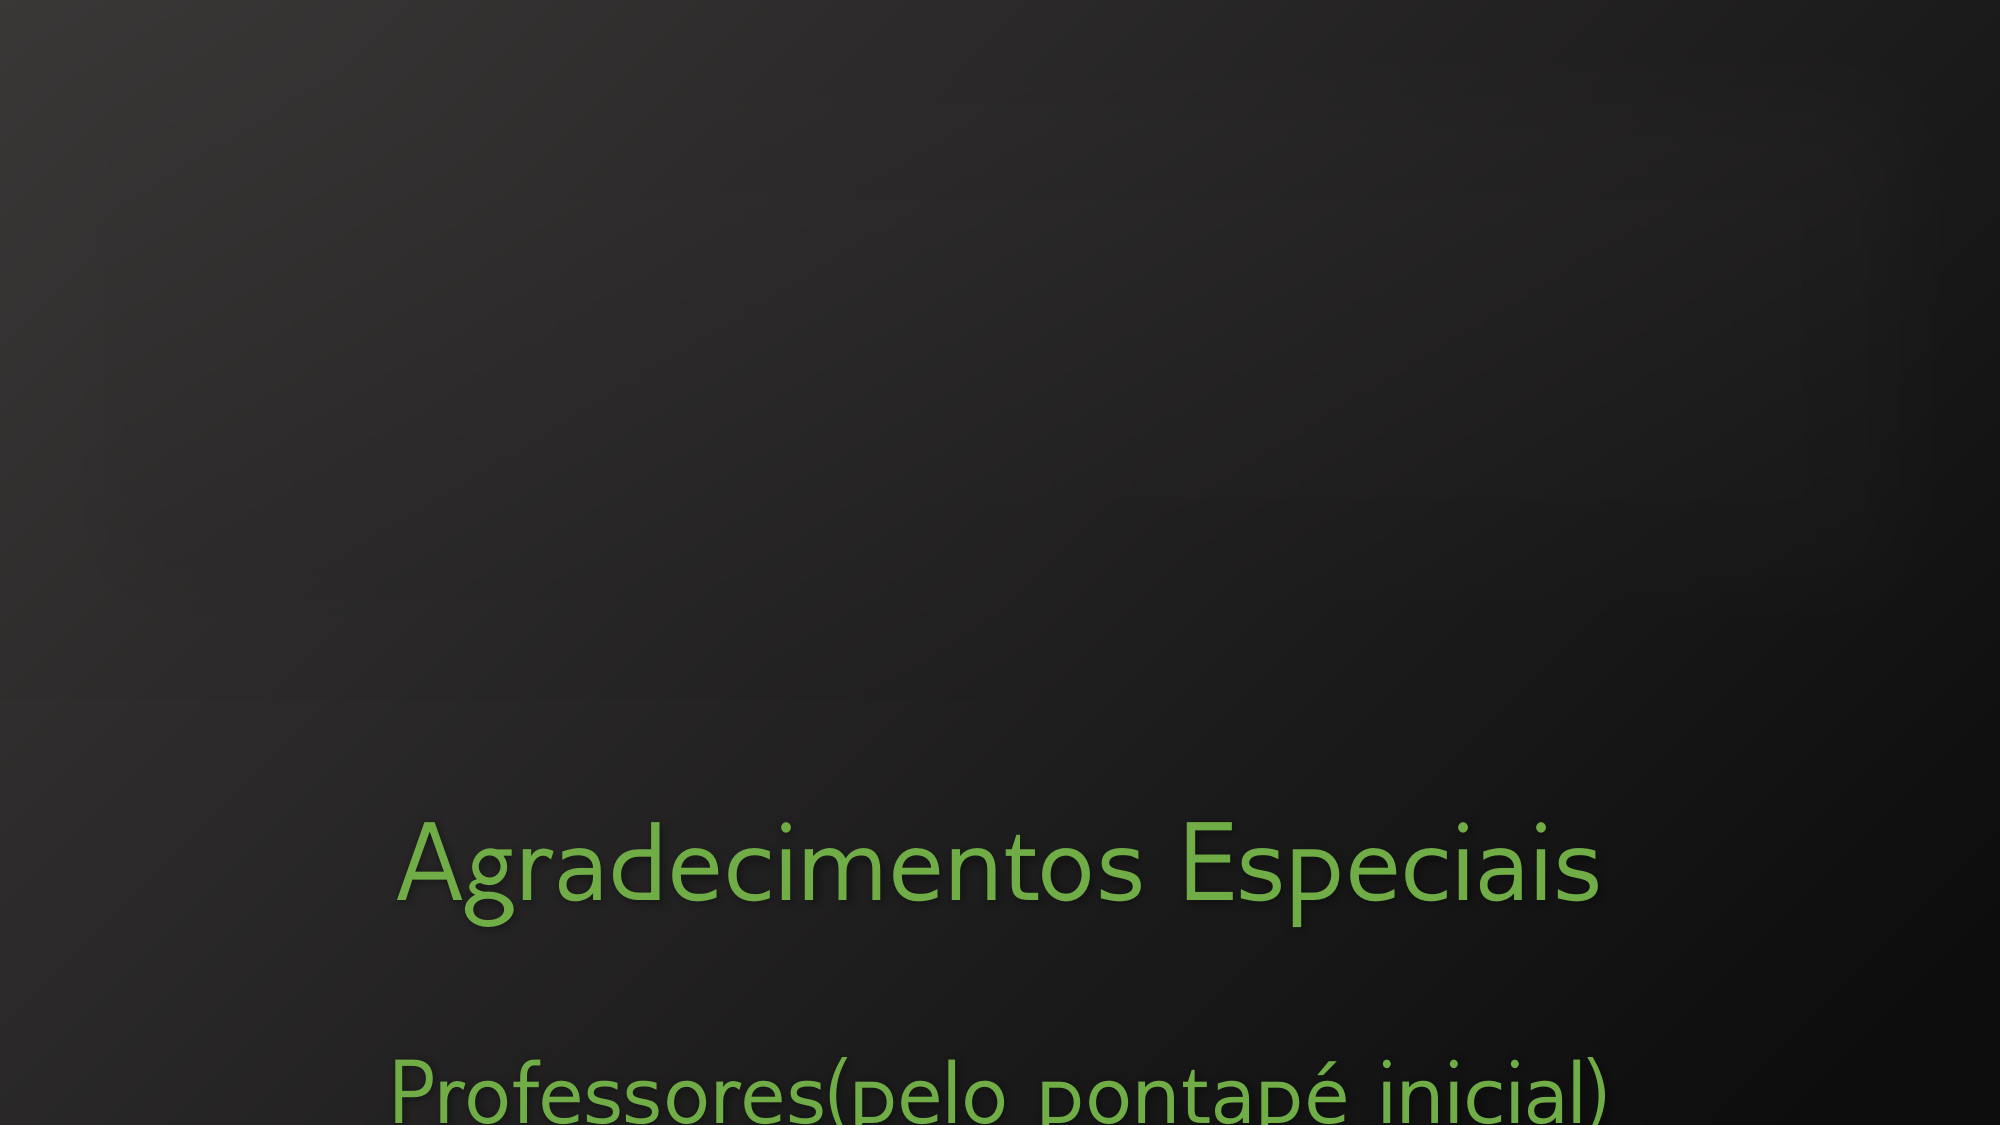

Agradecimentos Especiais

Professores(pelo pontapé inicial)
Wellington Cidade(por esse desafio)
Pais(pelo apoio e presença, ou não)
1ºs e 2ºs (por estarem aqui obrigatoriamente)
Estagiários(por manterem nosso laboratório sempre ativo)
Teco(pelo suporte técnico)
Etec dr Celso Giglio(por nos trazer mais amigos)
Meliodas e Franklin(que não chegaram até aqui)
J(por nos fazer ir um pouco além do relacional)
Fernanda Rock Santa Cruz(porque ela é legal)
Café(pela energia infinita)
Discord(por ser melhor que o Skype)
Riot Games(pelas ótimas tarde)
Leonardo Bonetto(por partilhar seus dons)
George Lucas e Kevin Smith(por essa boa ideia)
Stan Lee(Por todo seu legado)